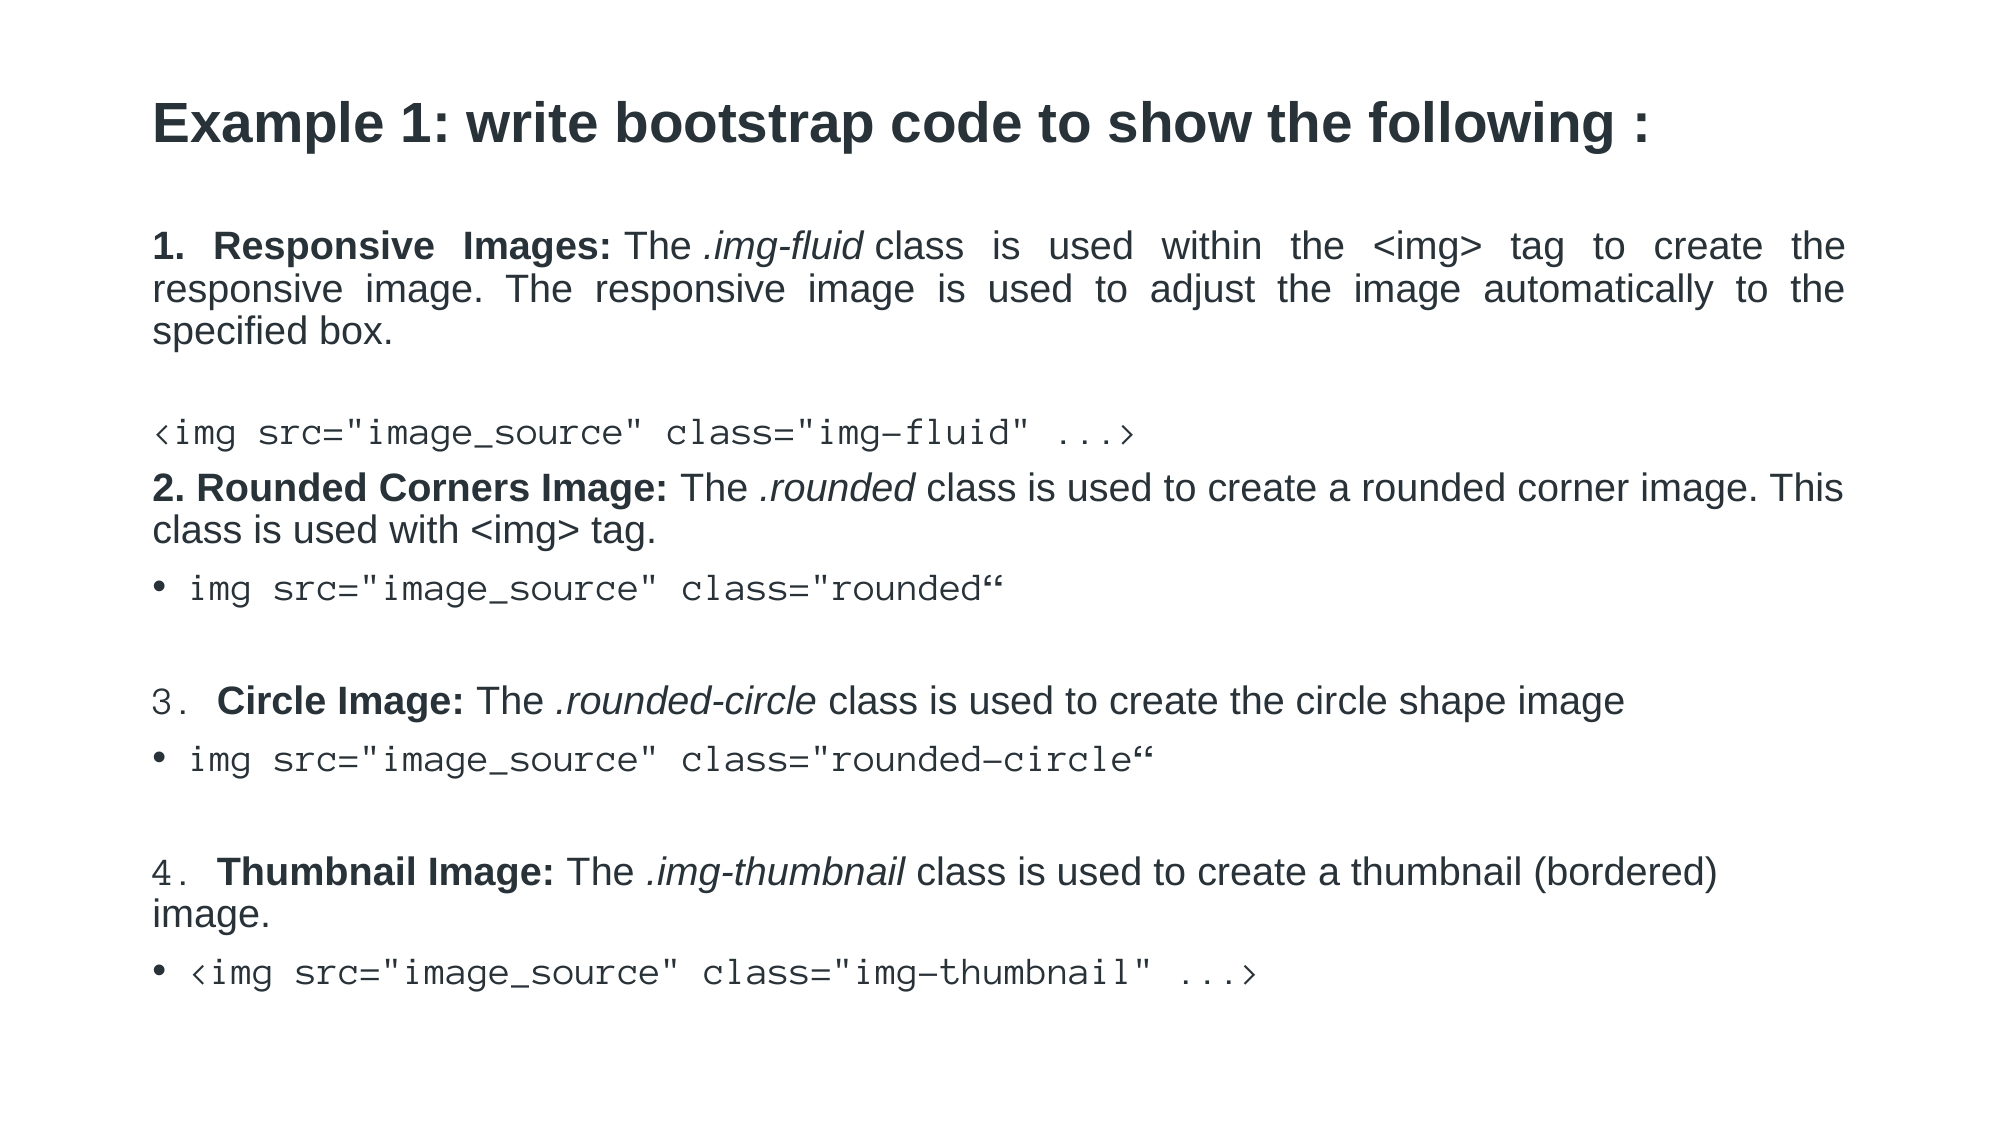

Example 1: write bootstrap code to show the following :

1. Responsive Images: The .img-fluid class is used within the <img> tag to create the responsive image. The responsive image is used to adjust the image automatically to the specified box.
<img src="image_source" class="img-fluid" ...>
2. Rounded Corners Image: The .rounded class is used to create a rounded corner image. This class is used with <img> tag.
img src="image_source" class="rounded“

3. Circle Image: The .rounded-circle class is used to create the circle shape image
img src="image_source" class="rounded-circle“

4. Thumbnail Image: The .img-thumbnail class is used to create a thumbnail (bordered) image.
<img src="image_source" class="img-thumbnail" ...>